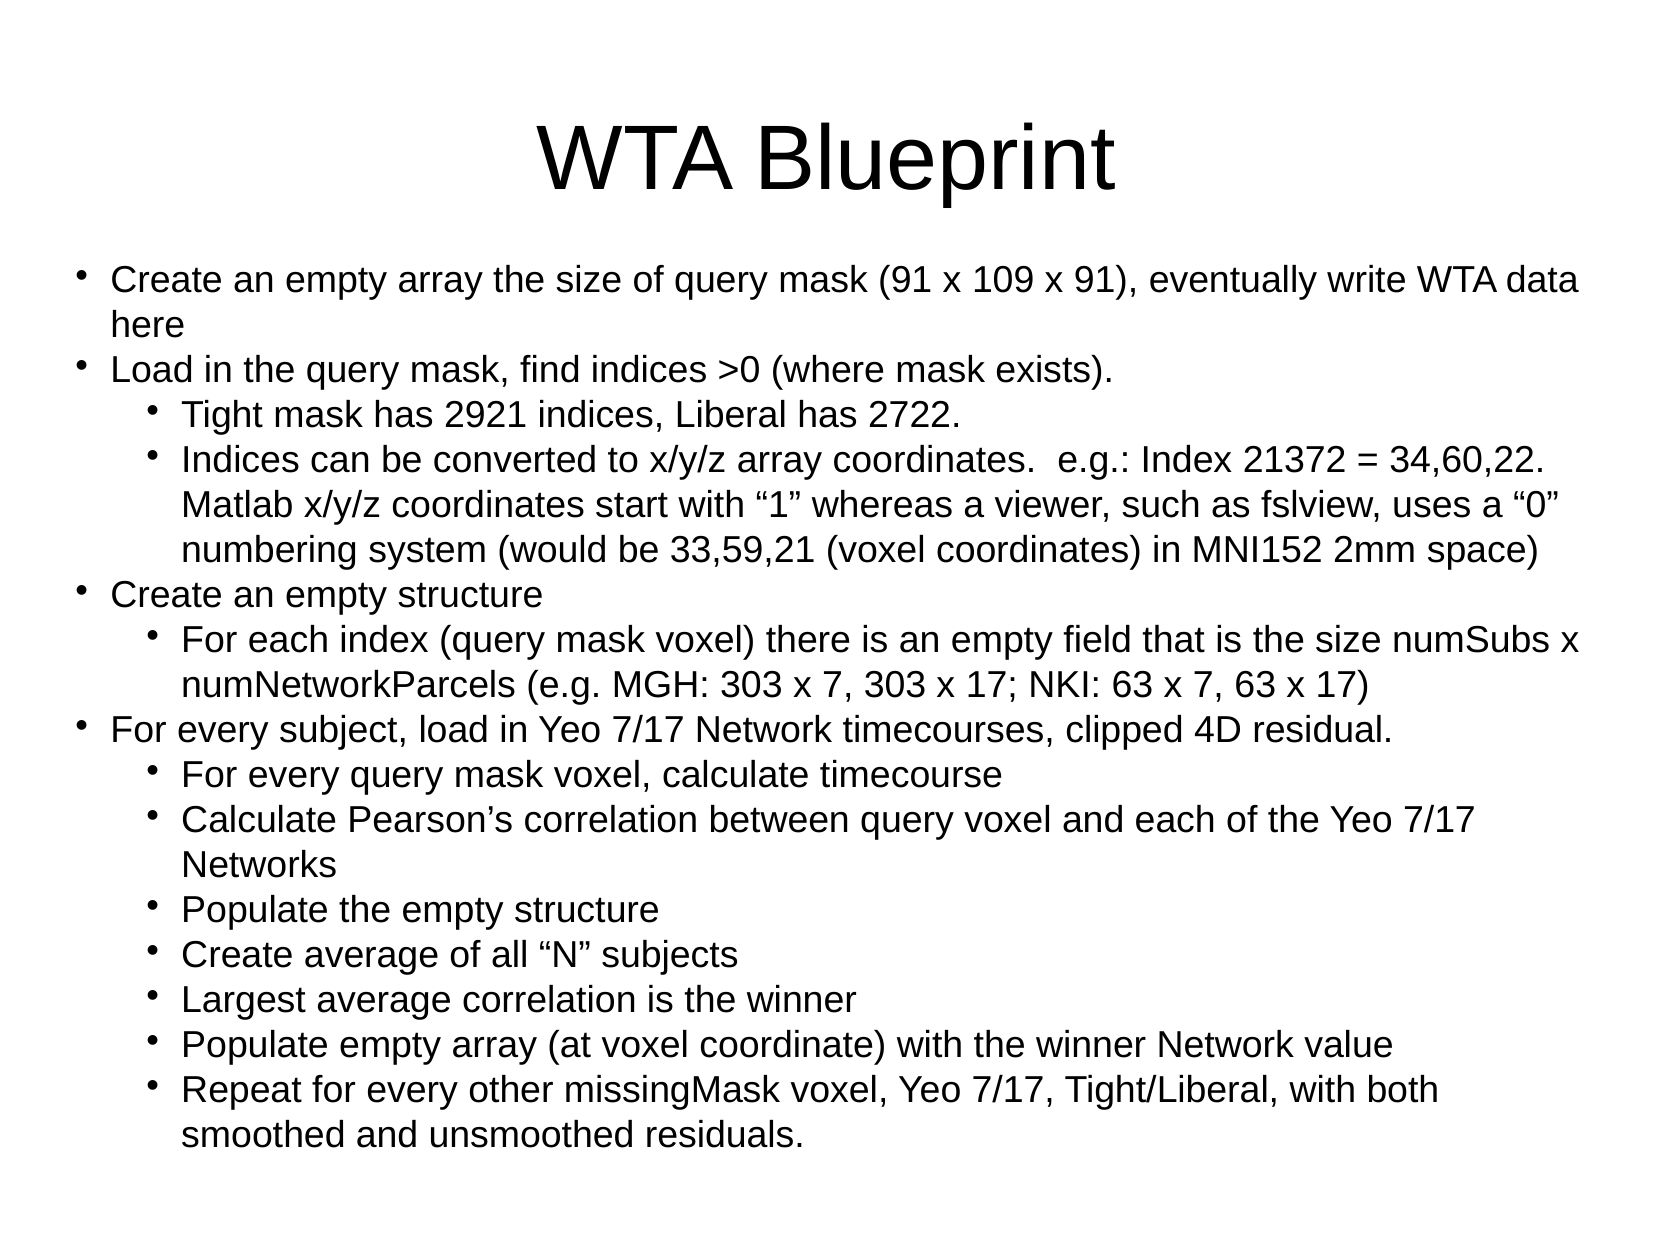

WTA Blueprint
Create an empty array the size of query mask (91 x 109 x 91), eventually write WTA data here
Load in the query mask, find indices >0 (where mask exists).
Tight mask has 2921 indices, Liberal has 2722.
Indices can be converted to x/y/z array coordinates.  e.g.: Index 21372 = 34,60,22.  Matlab x/y/z coordinates start with “1” whereas a viewer, such as fslview, uses a “0” numbering system (would be 33,59,21 (voxel coordinates) in MNI152 2mm space)
Create an empty structure
For each index (query mask voxel) there is an empty field that is the size numSubs x numNetworkParcels (e.g. MGH: 303 x 7, 303 x 17; NKI: 63 x 7, 63 x 17)
For every subject, load in Yeo 7/17 Network timecourses, clipped 4D residual.
For every query mask voxel, calculate timecourse
Calculate Pearson’s correlation between query voxel and each of the Yeo 7/17 Networks
Populate the empty structure
Create average of all “N” subjects
Largest average correlation is the winner
Populate empty array (at voxel coordinate) with the winner Network value
Repeat for every other missingMask voxel, Yeo 7/17, Tight/Liberal, with both smoothed and unsmoothed residuals.